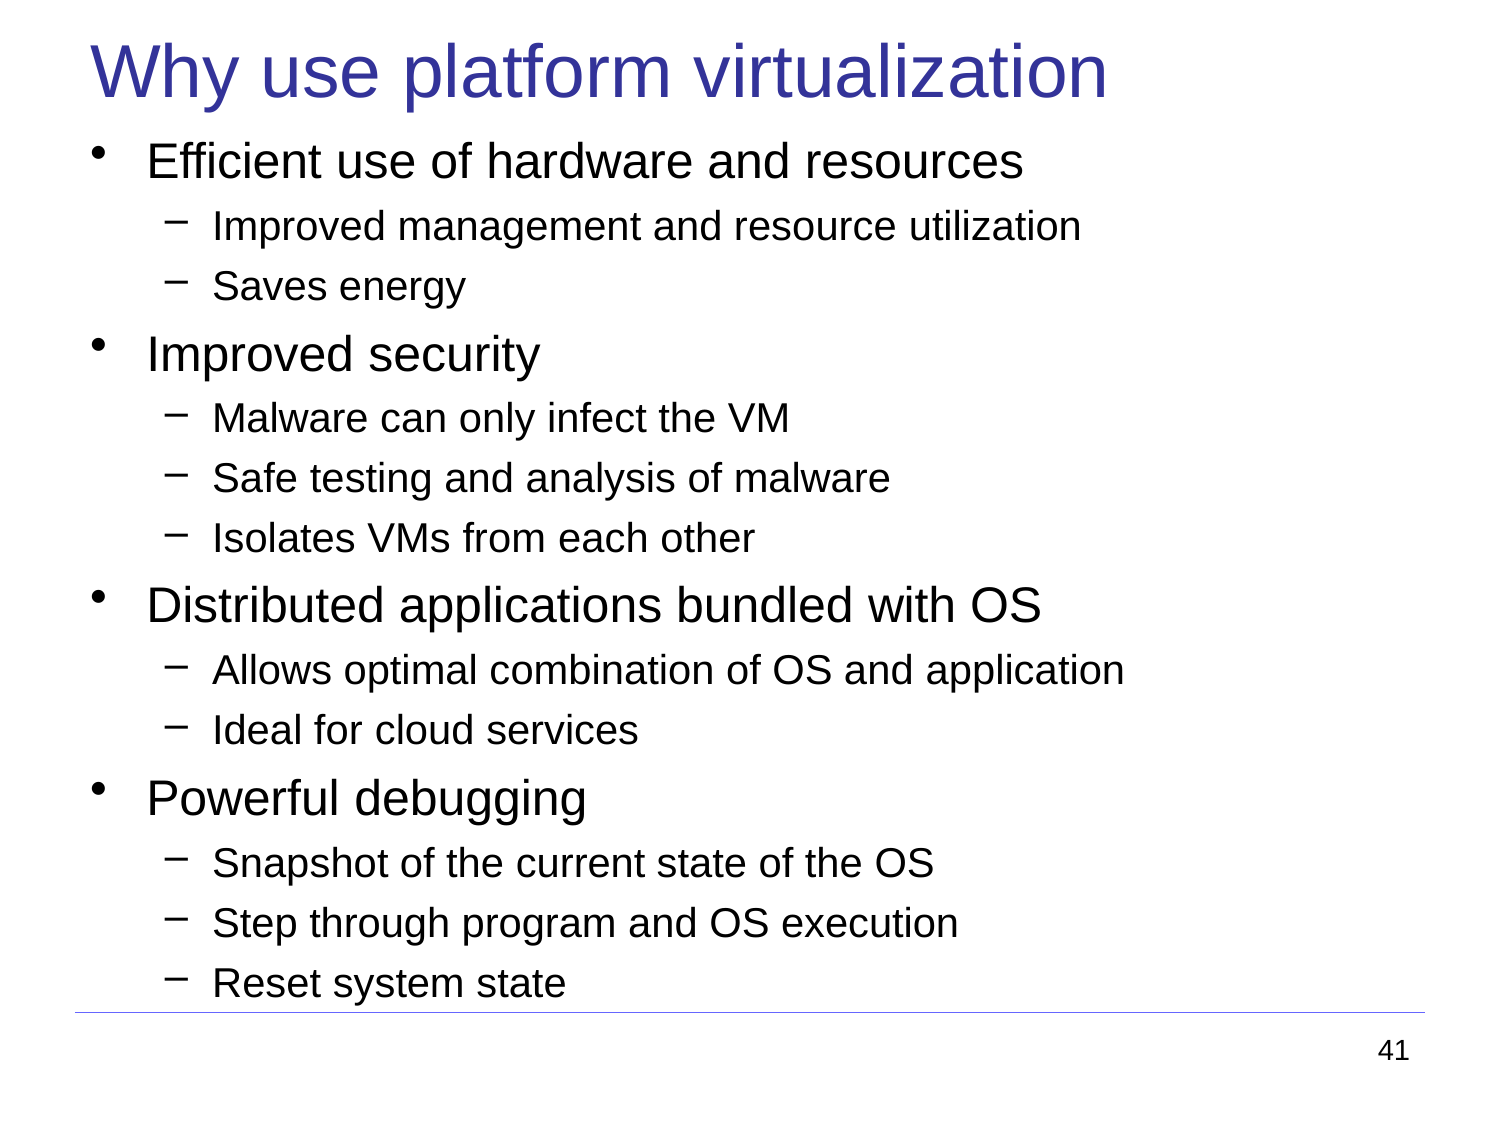

# Why use platform virtualization
Efficient use of hardware and resources
Improved management and resource utilization
Saves energy
Improved security
Malware can only infect the VM
Safe testing and analysis of malware
Isolates VMs from each other
Distributed applications bundled with OS
Allows optimal combination of OS and application
Ideal for cloud services
Powerful debugging
Snapshot of the current state of the OS
Step through program and OS execution
Reset system state

41